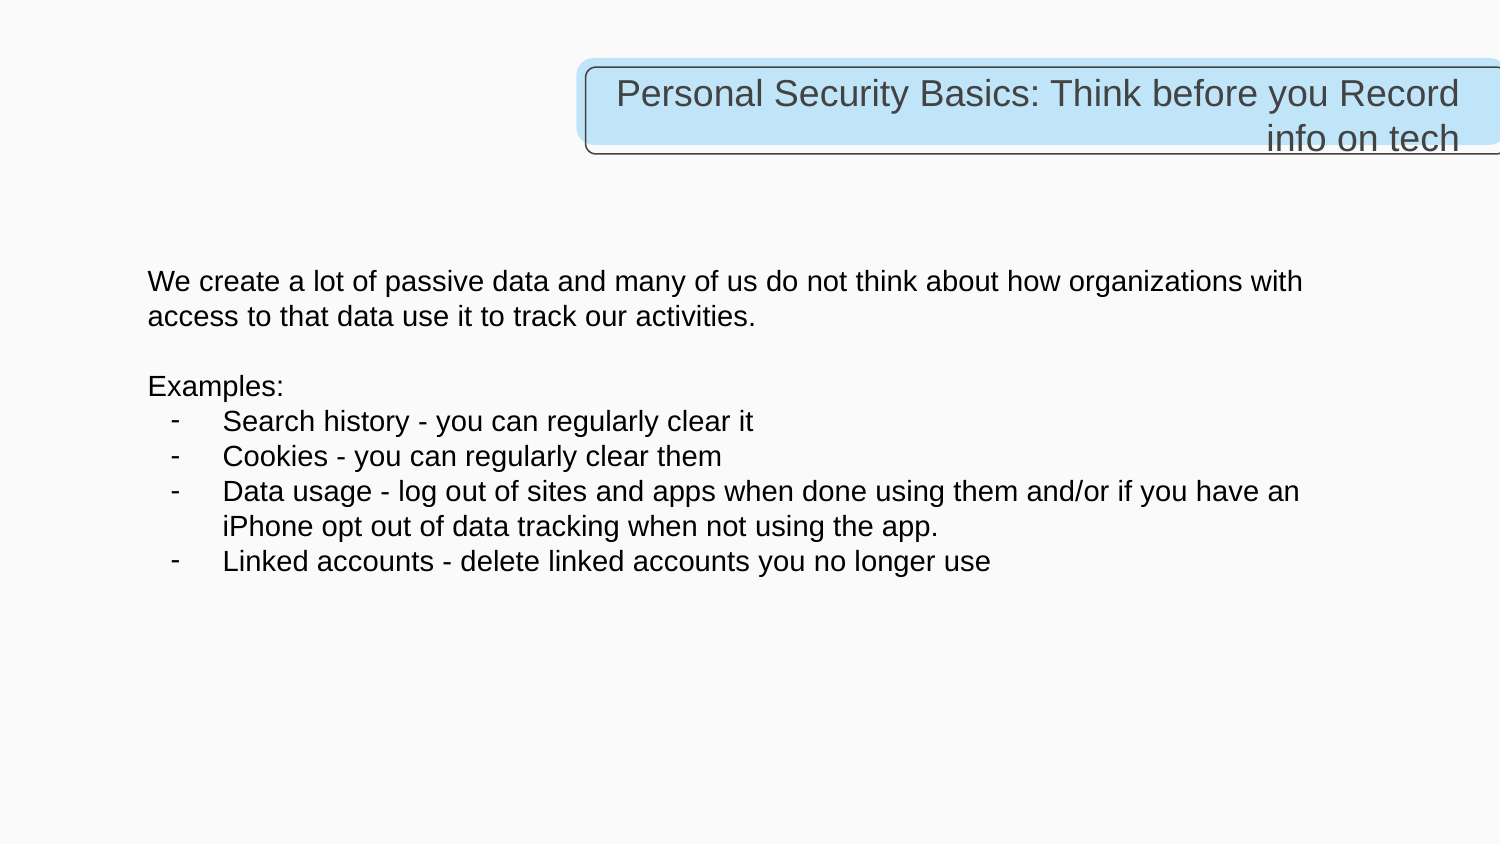

# Personal Security Basics: Think before you Record info on tech
We create a lot of passive data and many of us do not think about how organizations with access to that data use it to track our activities.

Examples:
Search history - you can regularly clear it
Cookies - you can regularly clear them
Data usage - log out of sites and apps when done using them and/or if you have an iPhone opt out of data tracking when not using the app.
Linked accounts - delete linked accounts you no longer use